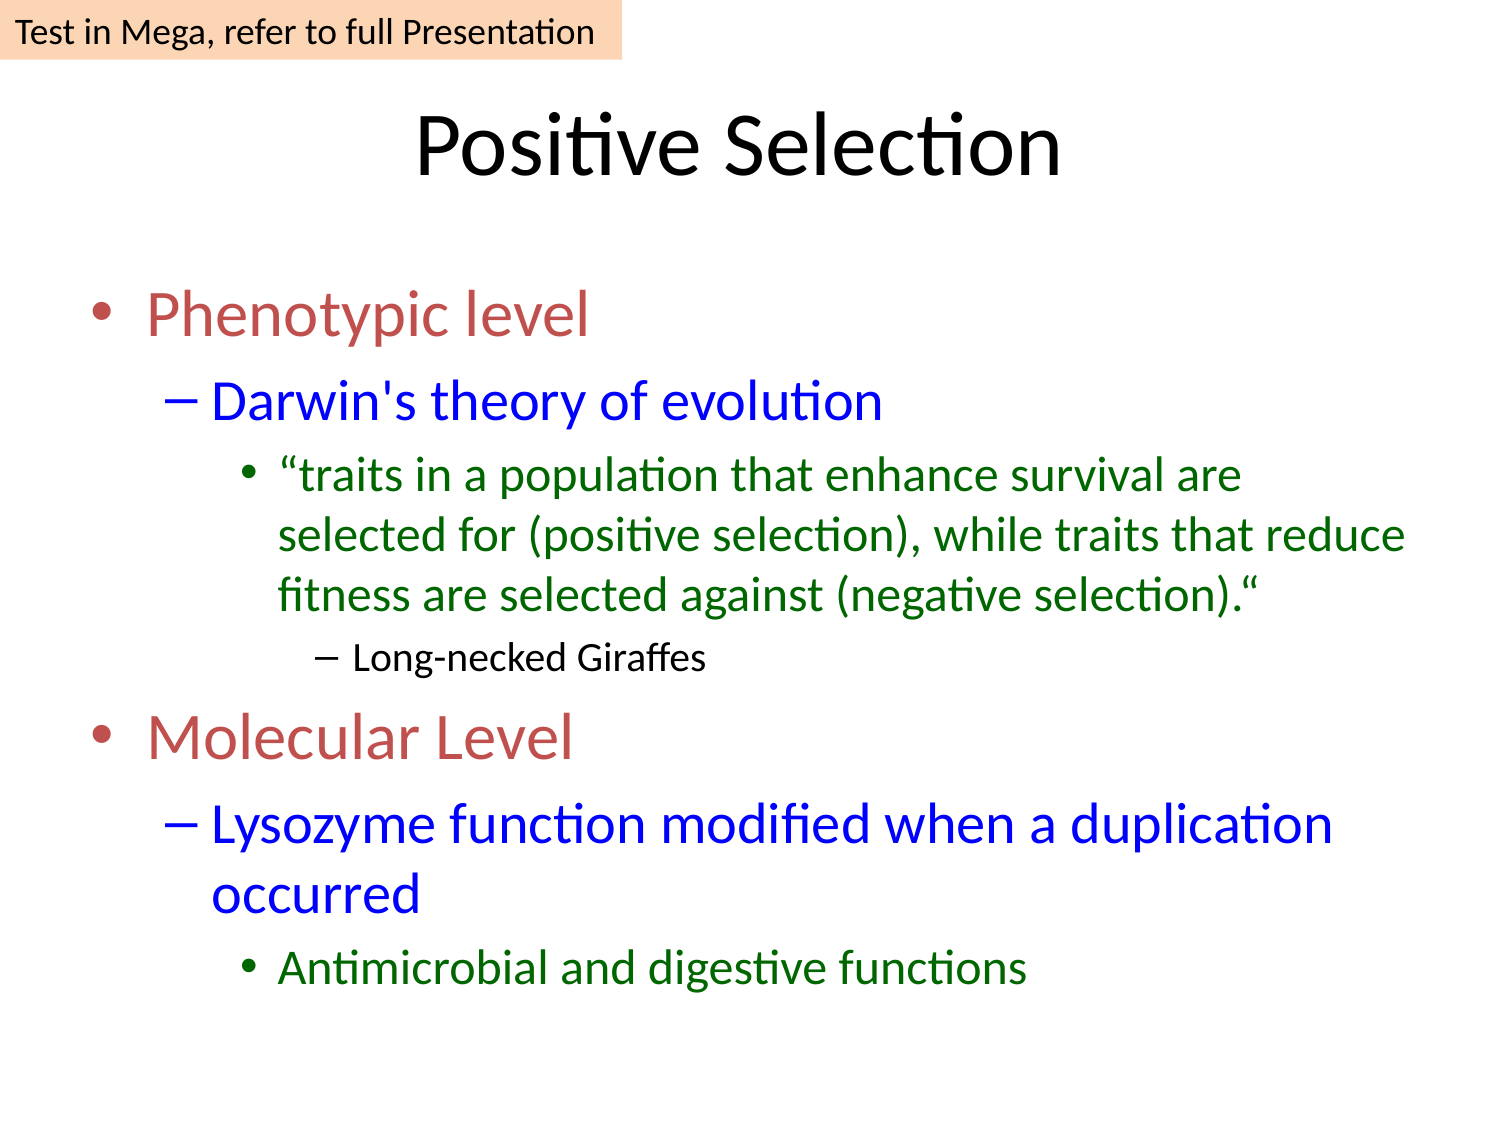

Test in Mega, refer to full Presentation
# Positive Selection
Phenotypic level
Darwin's theory of evolution
“traits in a population that enhance survival are selected for (positive selection), while traits that reduce fitness are selected against (negative selection).“
Long-necked Giraffes
Molecular Level
Lysozyme function modified when a duplication occurred
Antimicrobial and digestive functions